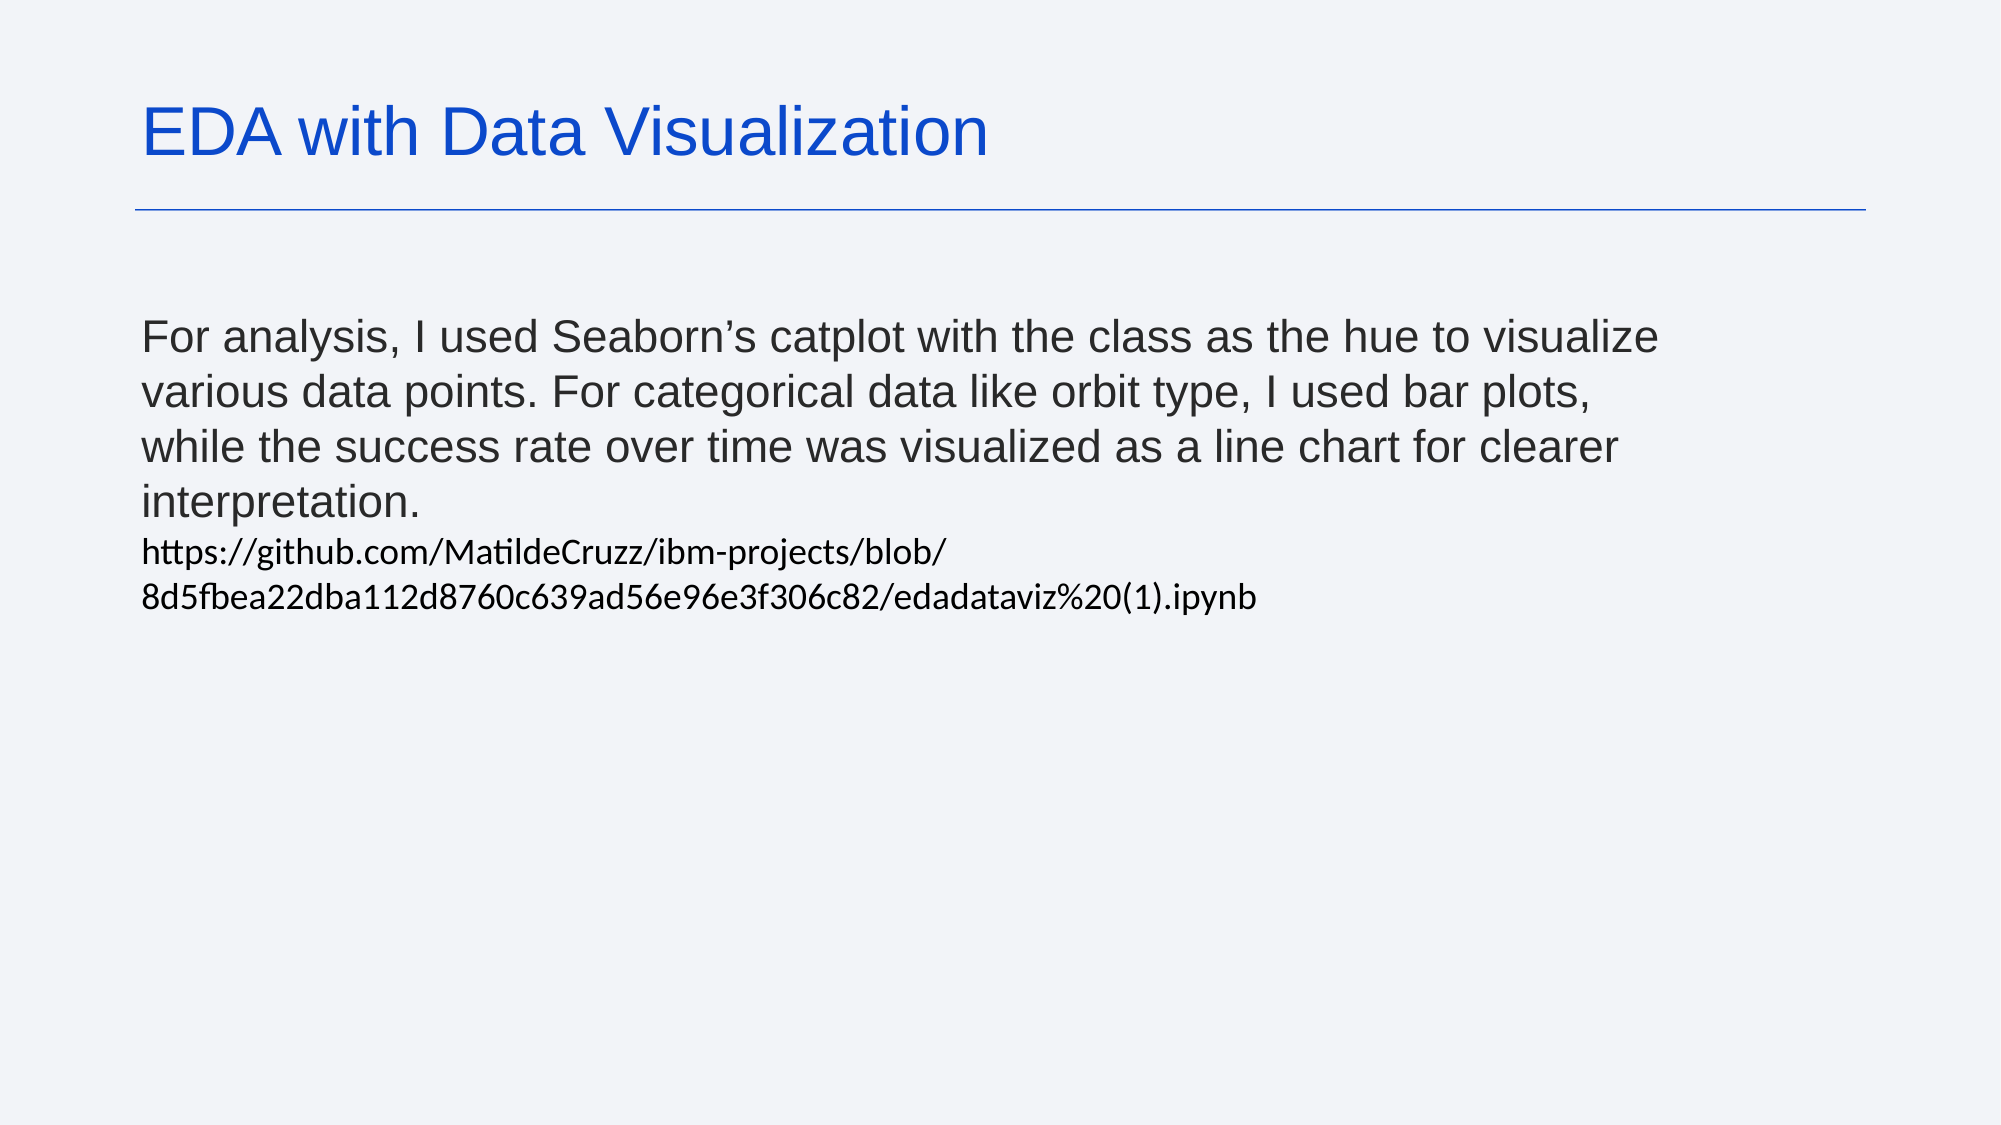

EDA with Data Visualization
For analysis, I used Seaborn’s catplot with the class as the hue to visualize various data points. For categorical data like orbit type, I used bar plots, while the success rate over time was visualized as a line chart for clearer interpretation.
https://github.com/MatildeCruzz/ibm-projects/blob/8d5fbea22dba112d8760c639ad56e96e3f306c82/edadataviz%20(1).ipynb
11